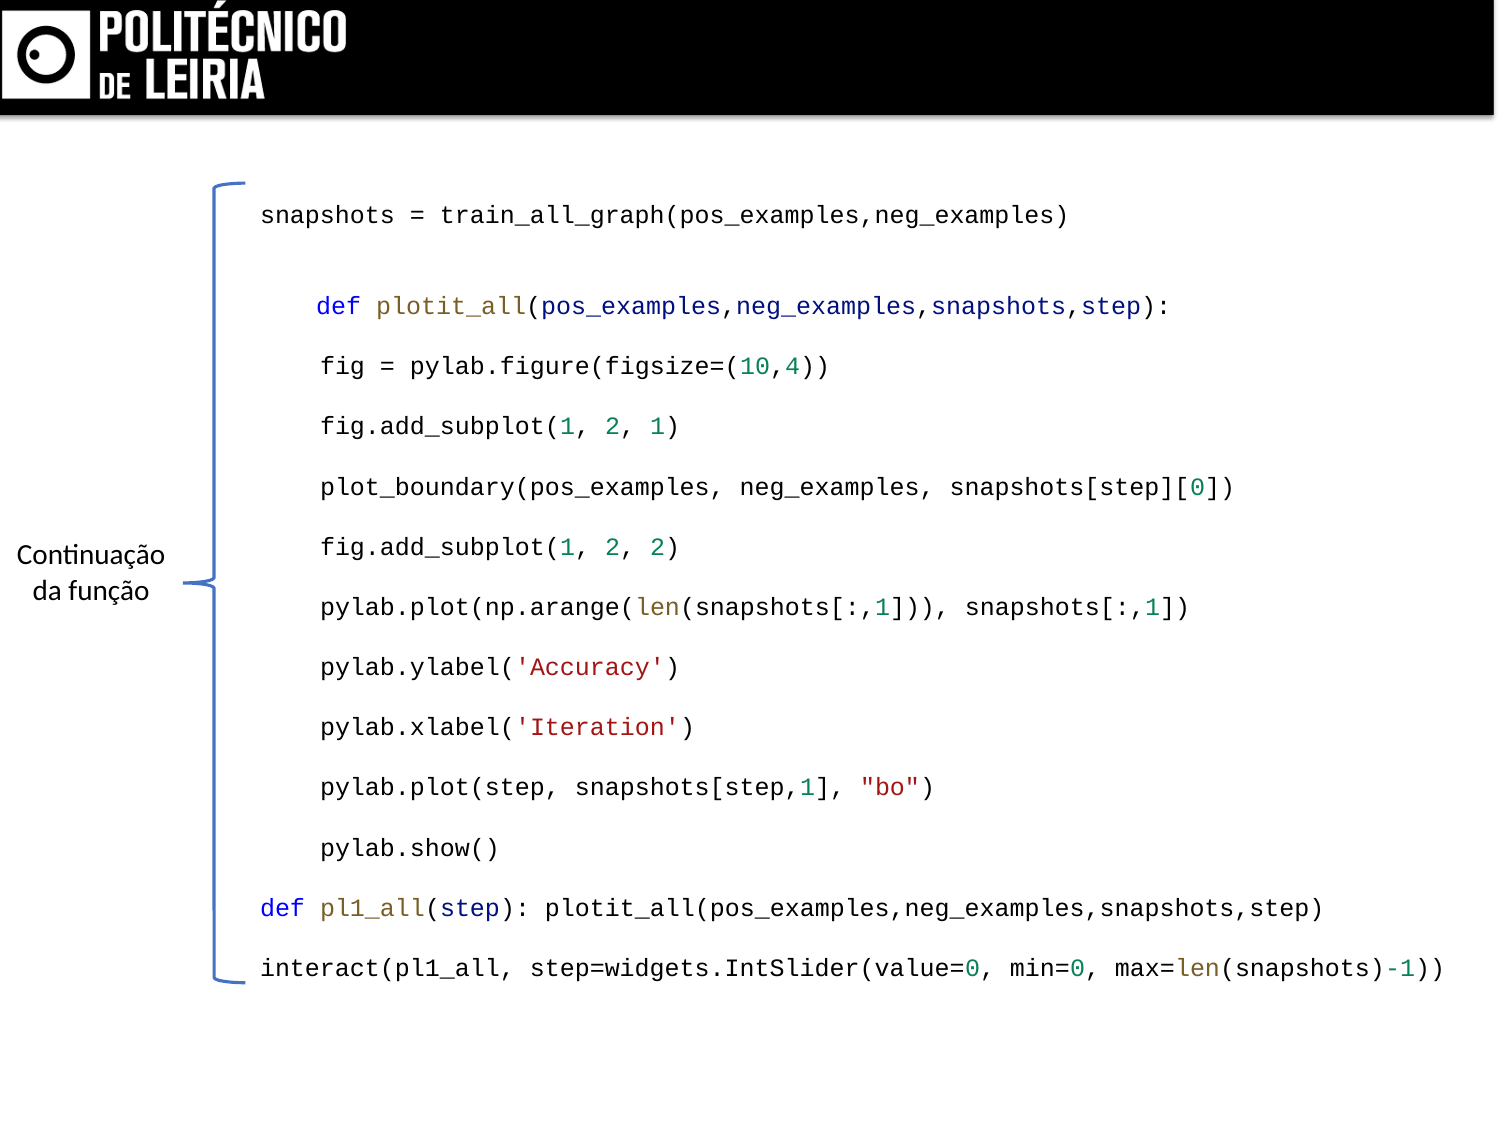

snapshots = train_all_graph(pos_examples,neg_examples)
def plotit_all(pos_examples,neg_examples,snapshots,step):
    fig = pylab.figure(figsize=(10,4))
    fig.add_subplot(1, 2, 1)
    plot_boundary(pos_examples, neg_examples, snapshots[step][0])
    fig.add_subplot(1, 2, 2)
    pylab.plot(np.arange(len(snapshots[:,1])), snapshots[:,1])
    pylab.ylabel('Accuracy')
    pylab.xlabel('Iteration')
    pylab.plot(step, snapshots[step,1], "bo")
    pylab.show()
def pl1_all(step): plotit_all(pos_examples,neg_examples,snapshots,step)
interact(pl1_all, step=widgets.IntSlider(value=0, min=0, max=len(snapshots)-1))

Continuação da função